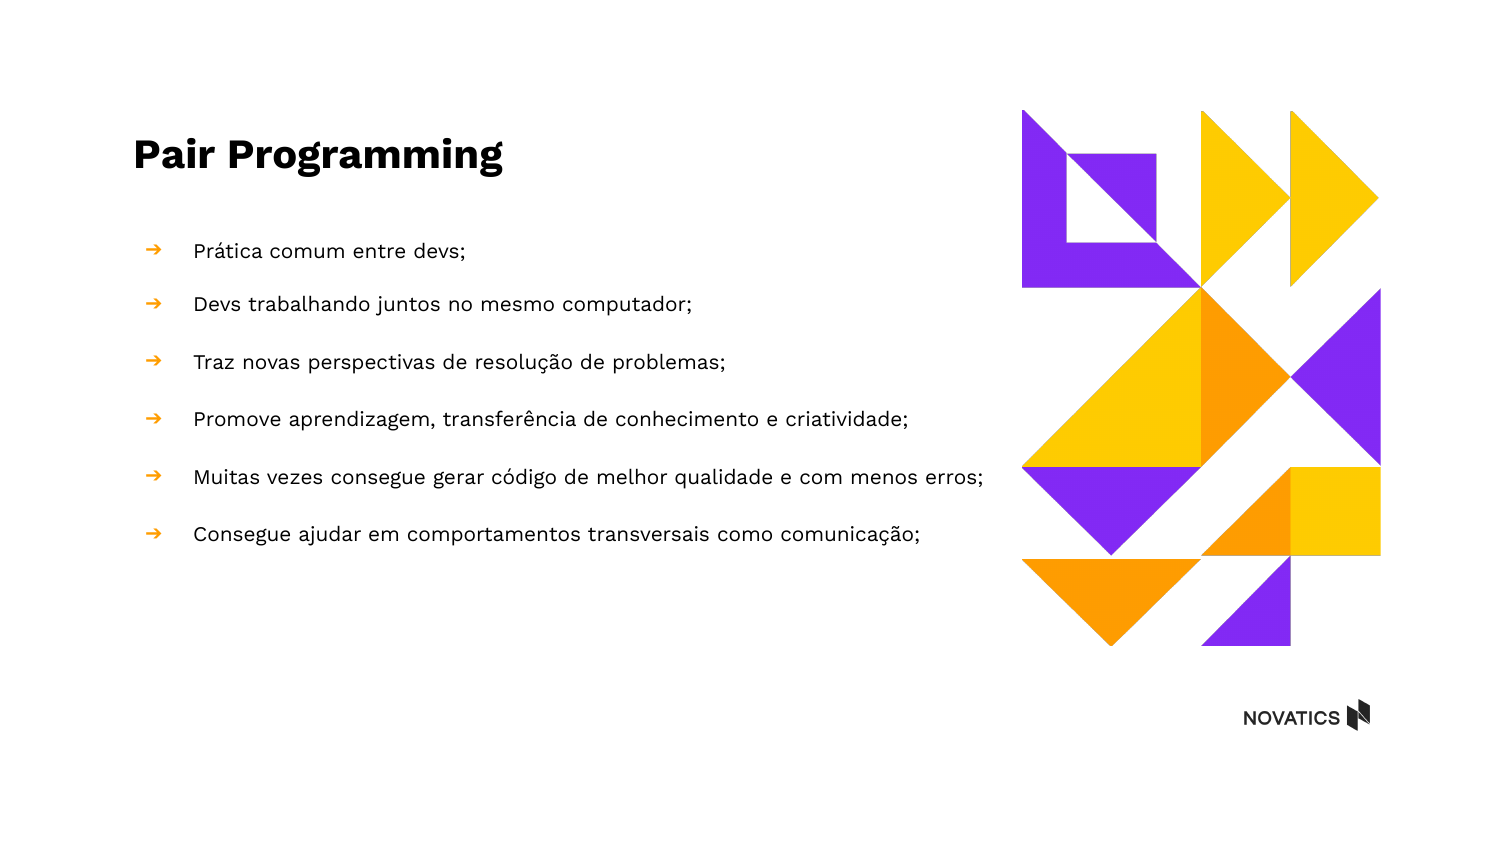

# Pair Programming
Prática comum entre devs;
Devs trabalhando juntos no mesmo computador;
Traz novas perspectivas de resolução de problemas;
Promove aprendizagem, transferência de conhecimento e criatividade;
Muitas vezes consegue gerar código de melhor qualidade e com menos erros;
Consegue ajudar em comportamentos transversais como comunicação;